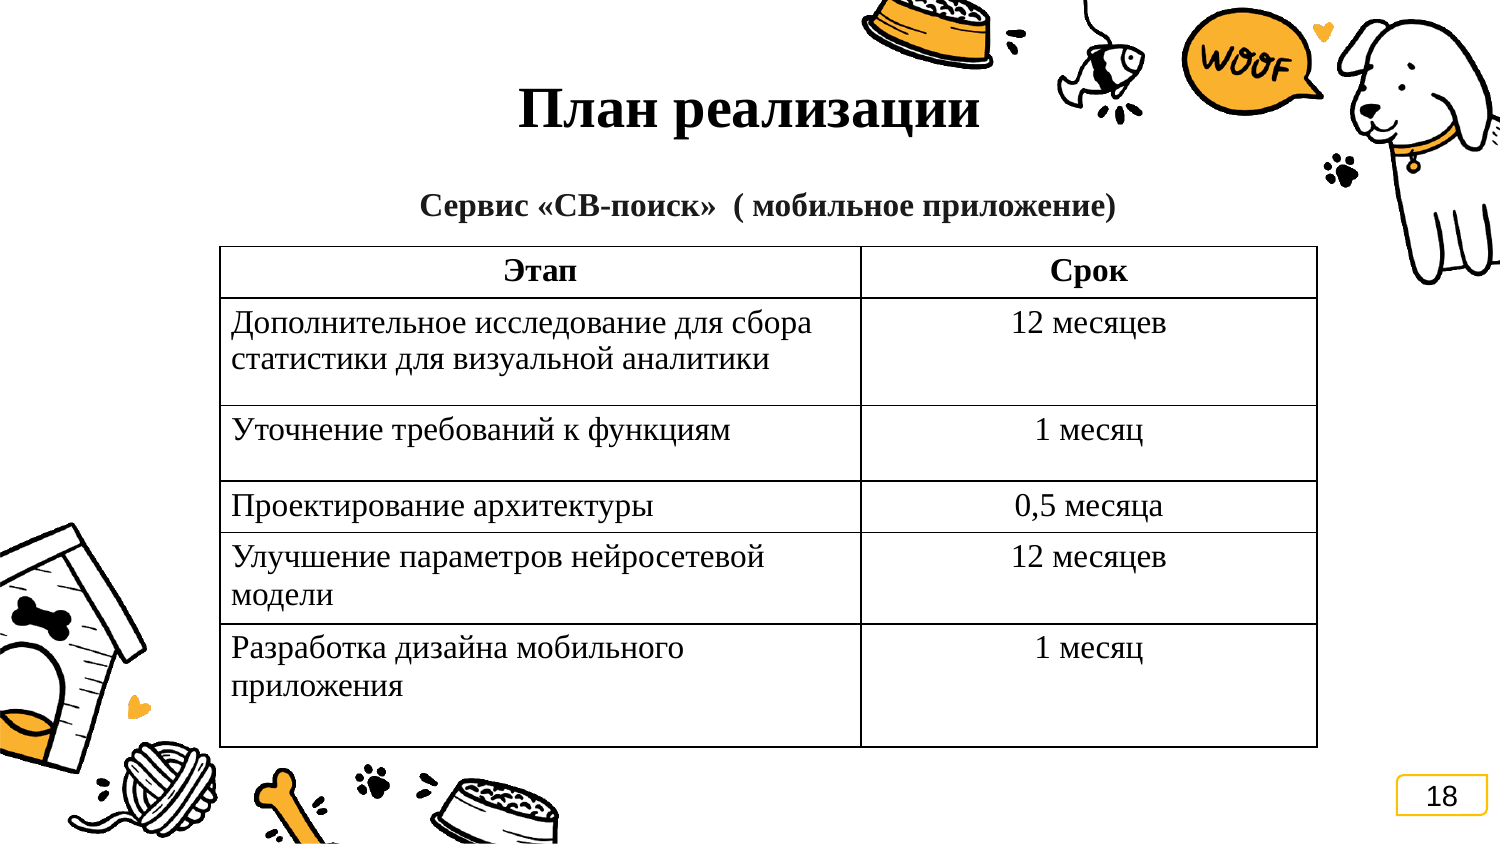

План реализации
Сервис «СВ-поиск»  ( мобильное приложение)
| Этап | Срок |
| --- | --- |
| Дополнительное исследование для сбора статистики для визуальной аналитики | 12 месяцев |
| Уточнение требований к функциям | 1 месяц |
| Проектирование архитектуры | 0,5 месяца |
| Улучшение параметров нейросетевой модели | 12 месяцев |
| Разработка дизайна мобильного приложения | 1 месяц |
18

21